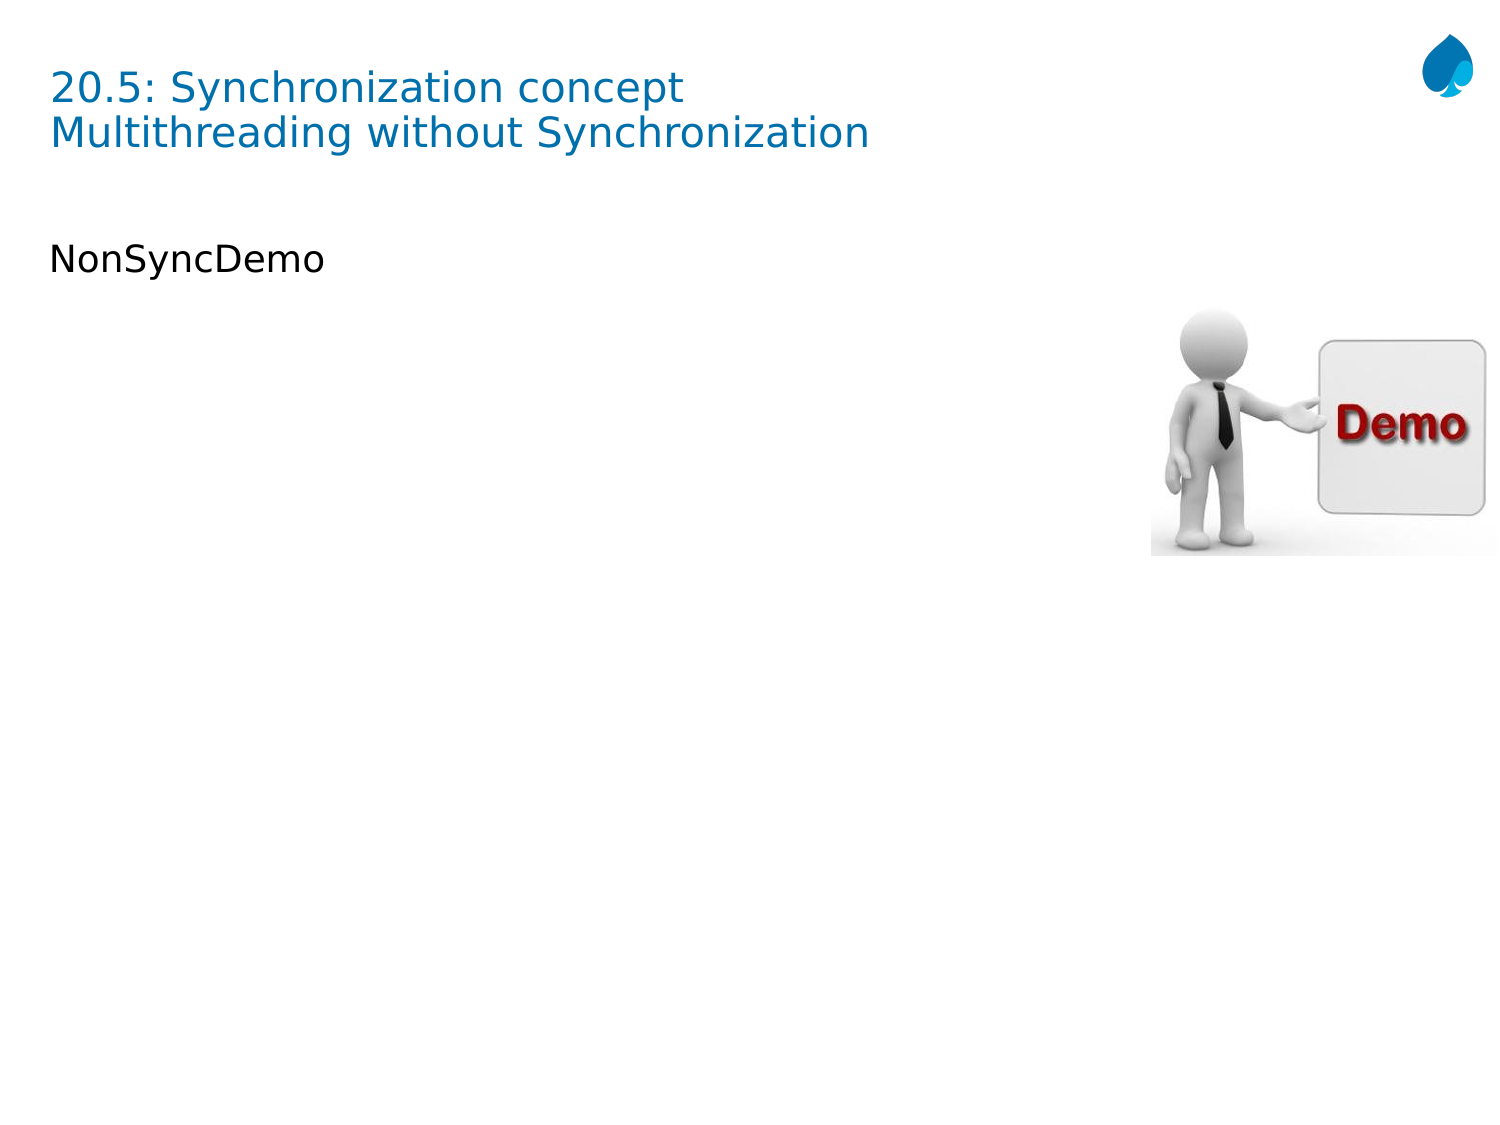

# 20.5: Synchronization concept Multithreading without Synchronization
NonSyncDemo